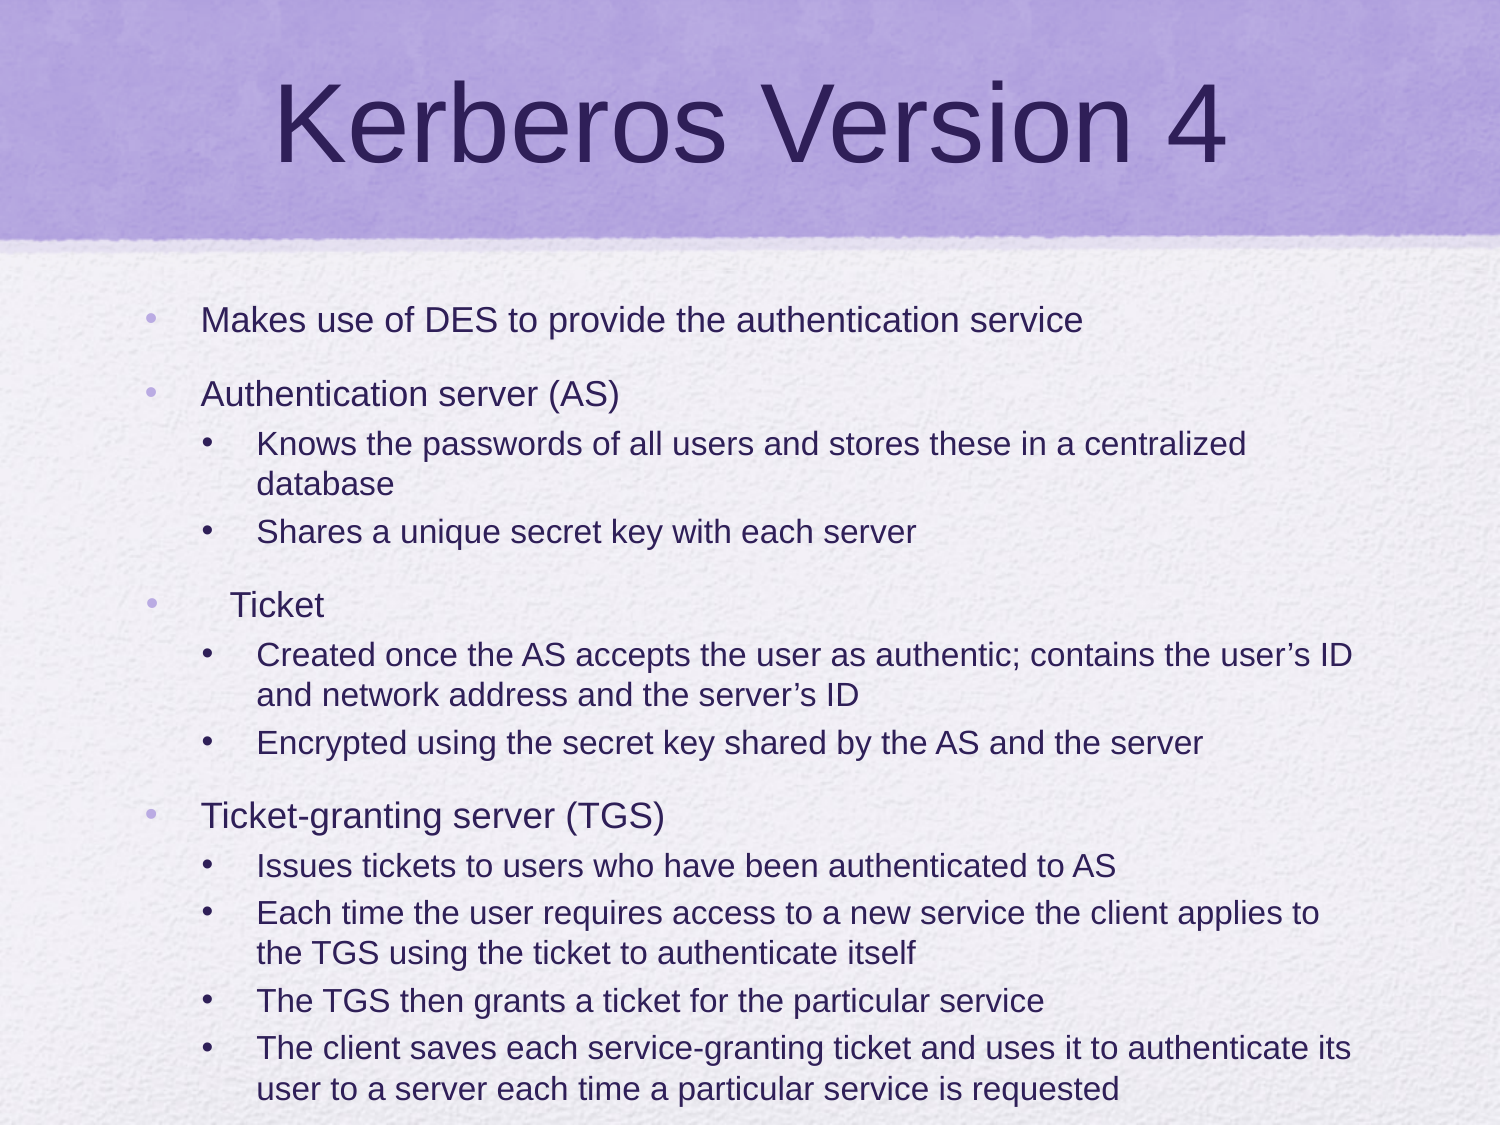

# Kerberos Version 4
Makes use of DES to provide the authentication service
Authentication server (AS)
Knows the passwords of all users and stores these in a centralized database
Shares a unique secret key with each server
Ticket
Created once the AS accepts the user as authentic; contains the user’s ID and network address and the server’s ID
Encrypted using the secret key shared by the AS and the server
Ticket-granting server (TGS)
Issues tickets to users who have been authenticated to AS
Each time the user requires access to a new service the client applies to the TGS using the ticket to authenticate itself
The TGS then grants a ticket for the particular service
The client saves each service-granting ticket and uses it to authenticate its user to a server each time a particular service is requested